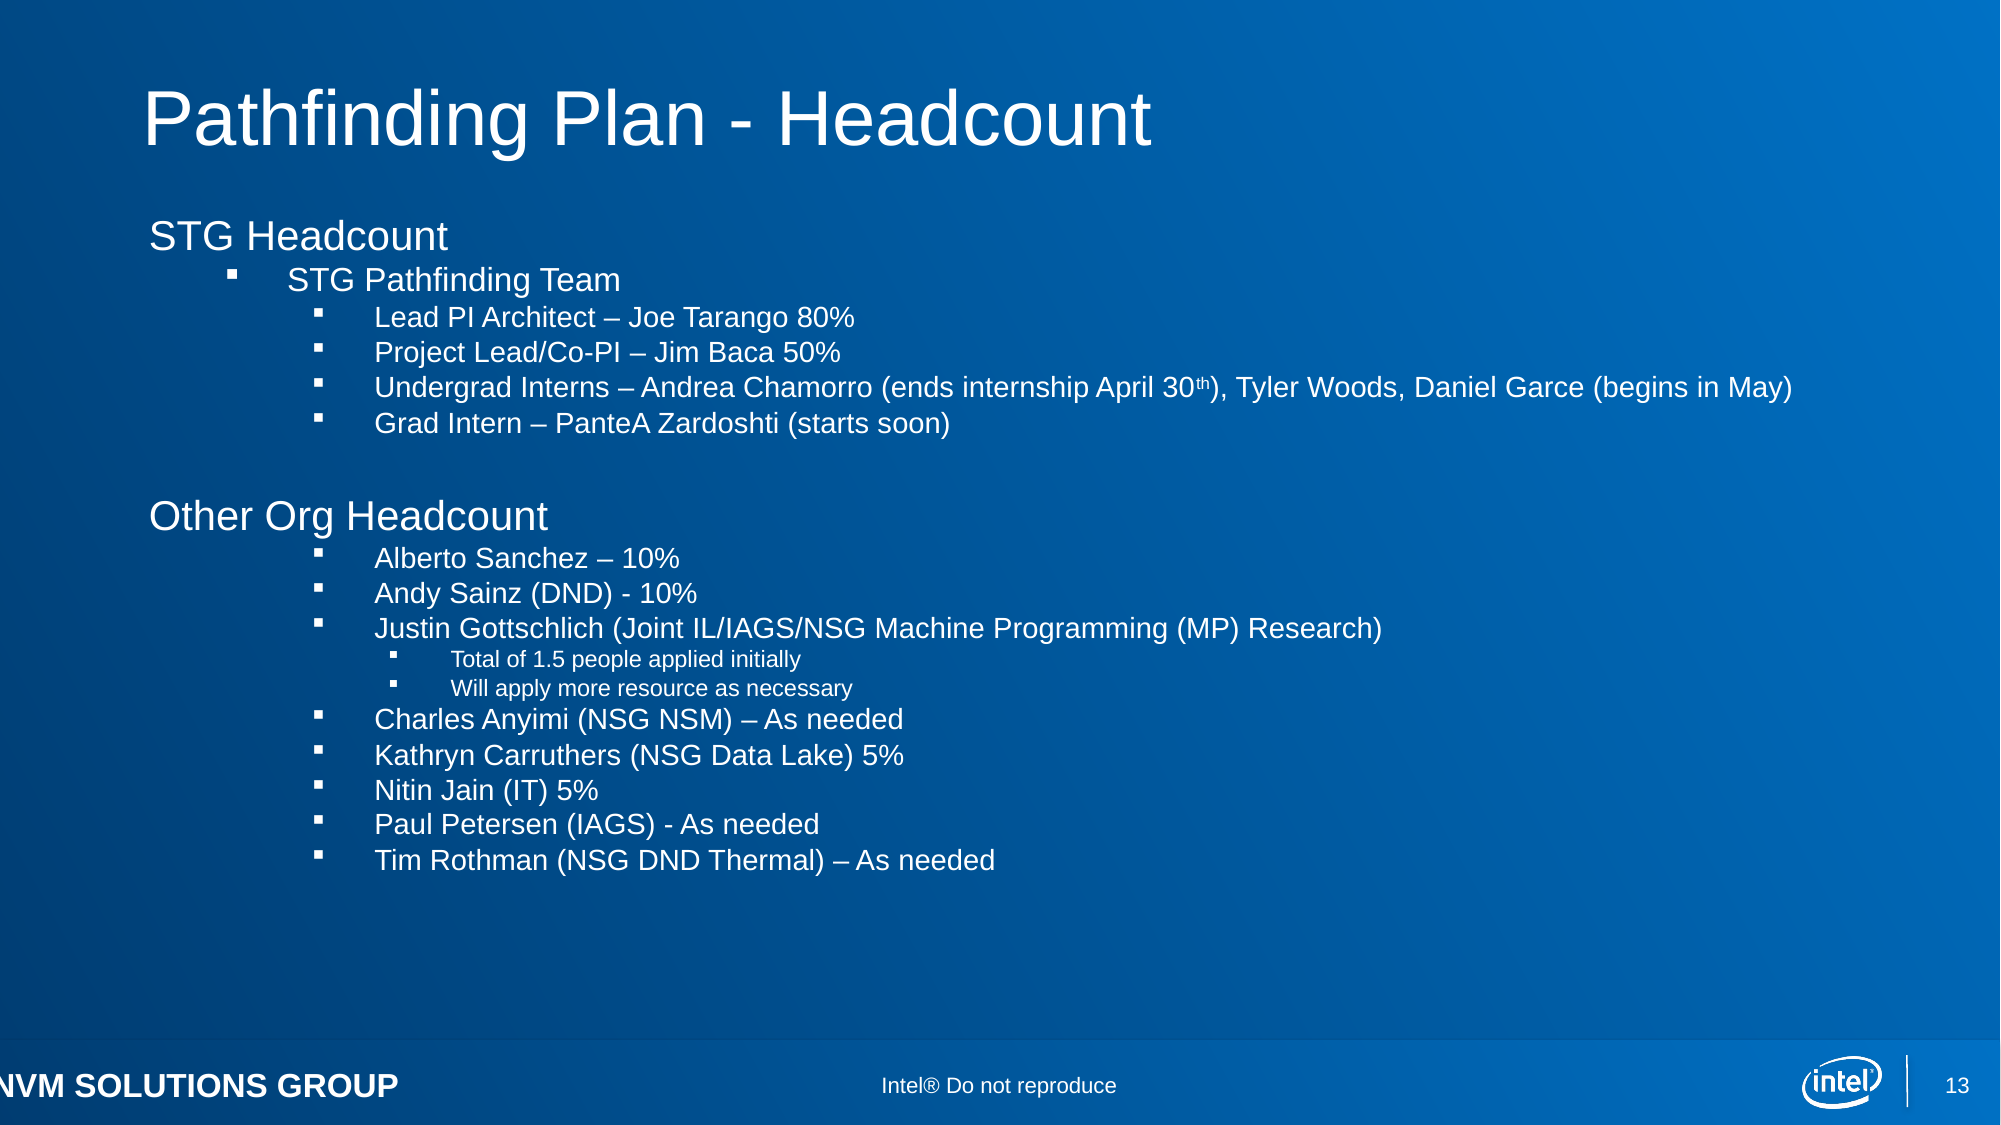

# Pathfinding Plan - Headcount
STG Headcount
STG Pathfinding Team
Lead PI Architect – Joe Tarango 80%
Project Lead/Co-PI – Jim Baca 50%
Undergrad Interns – Andrea Chamorro (ends internship April 30th), Tyler Woods, Daniel Garce (begins in May)
Grad Intern – PanteA Zardoshti (starts soon)

Other Org Headcount
Alberto Sanchez – 10%
Andy Sainz (DND) - 10%
Justin Gottschlich (Joint IL/IAGS/NSG Machine Programming (MP) Research)
Total of 1.5 people applied initially
Will apply more resource as necessary
Charles Anyimi (NSG NSM) – As needed
Kathryn Carruthers (NSG Data Lake) 5%
Nitin Jain (IT) 5%
Paul Petersen (IAGS) - As needed
Tim Rothman (NSG DND Thermal) – As needed

13